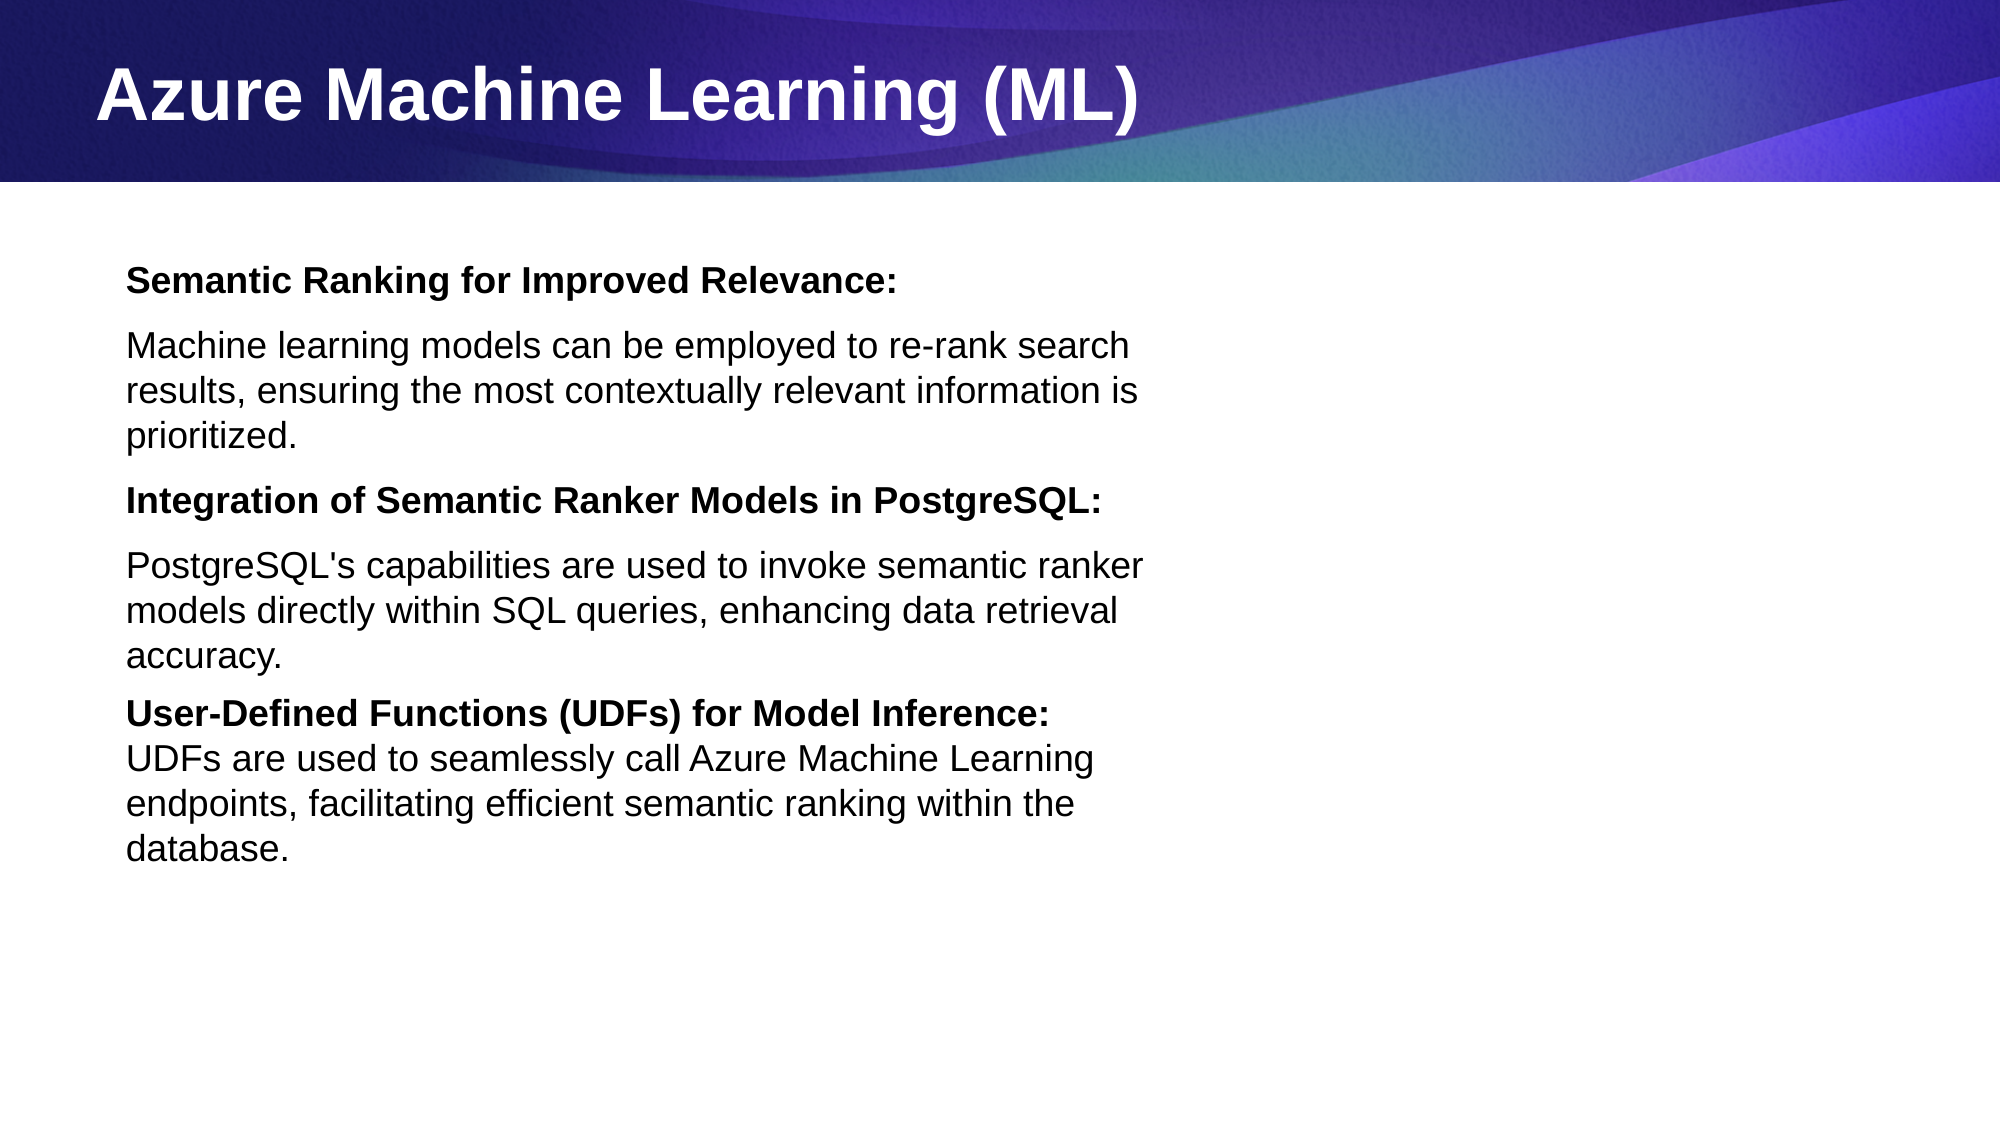

Azure Machine Learning (ML)
Semantic Ranking for Improved Relevance:
Machine learning models can be employed to re-rank search results, ensuring the most contextually relevant information is prioritized.
Integration of Semantic Ranker Models in PostgreSQL:
PostgreSQL's capabilities are used to invoke semantic ranker models directly within SQL queries, enhancing data retrieval accuracy.
User-Defined Functions (UDFs) for Model Inference:
UDFs are used to seamlessly call Azure Machine Learning endpoints, facilitating efficient semantic ranking within the database.